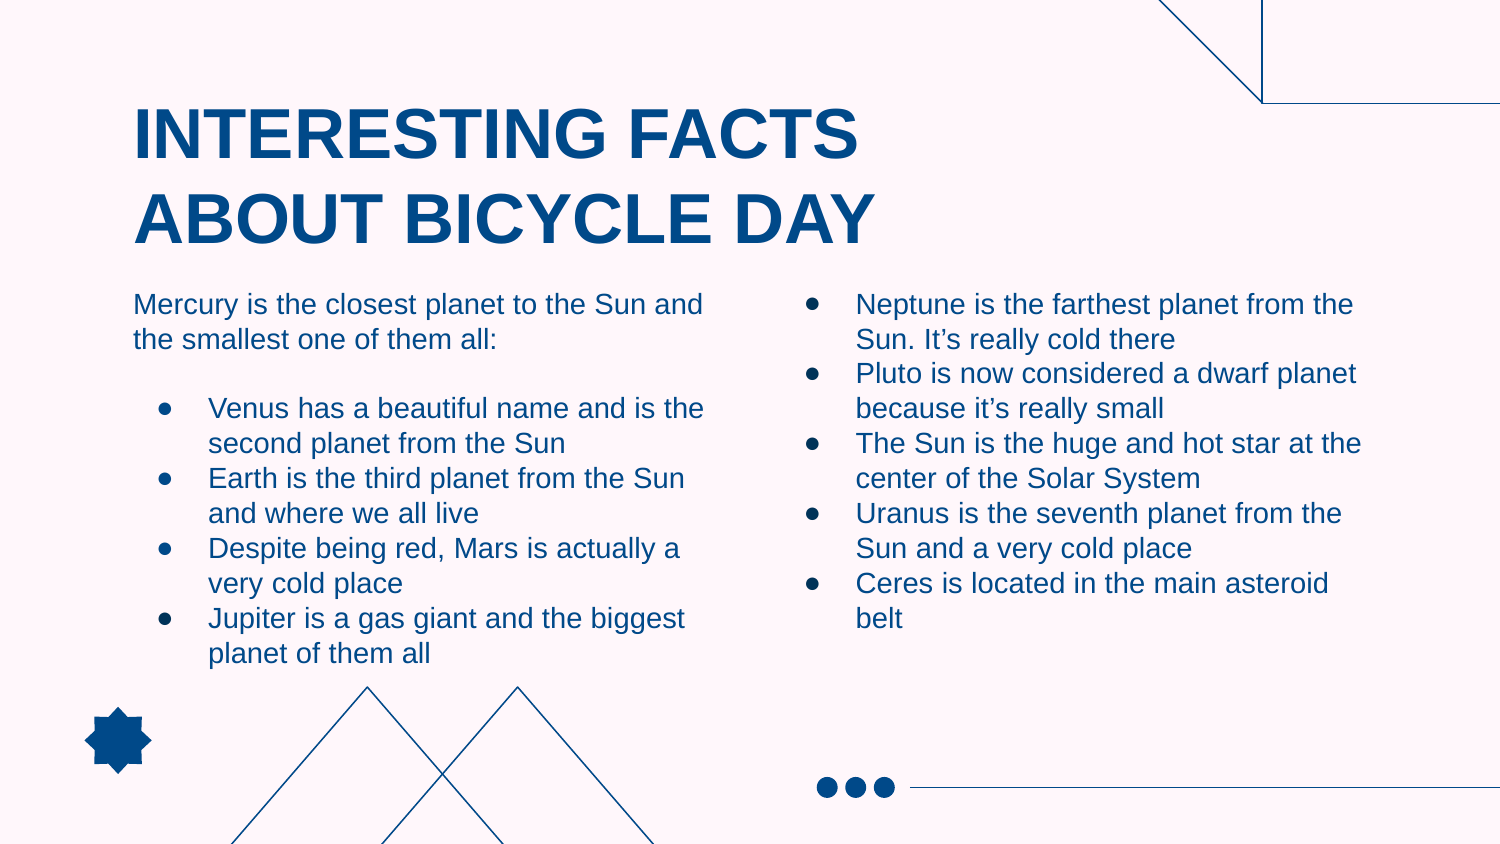

# INTERESTING FACTS ABOUT BICYCLE DAY
Mercury is the closest planet to the Sun and the smallest one of them all:

Venus has a beautiful name and is the second planet from the Sun
Earth is the third planet from the Sun and where we all live
Despite being red, Mars is actually a very cold place
Jupiter is a gas giant and the biggest planet of them all
Neptune is the farthest planet from the Sun. It’s really cold there
Pluto is now considered a dwarf planet because it’s really small
The Sun is the huge and hot star at the center of the Solar System
Uranus is the seventh planet from the Sun and a very cold place
Ceres is located in the main asteroid belt